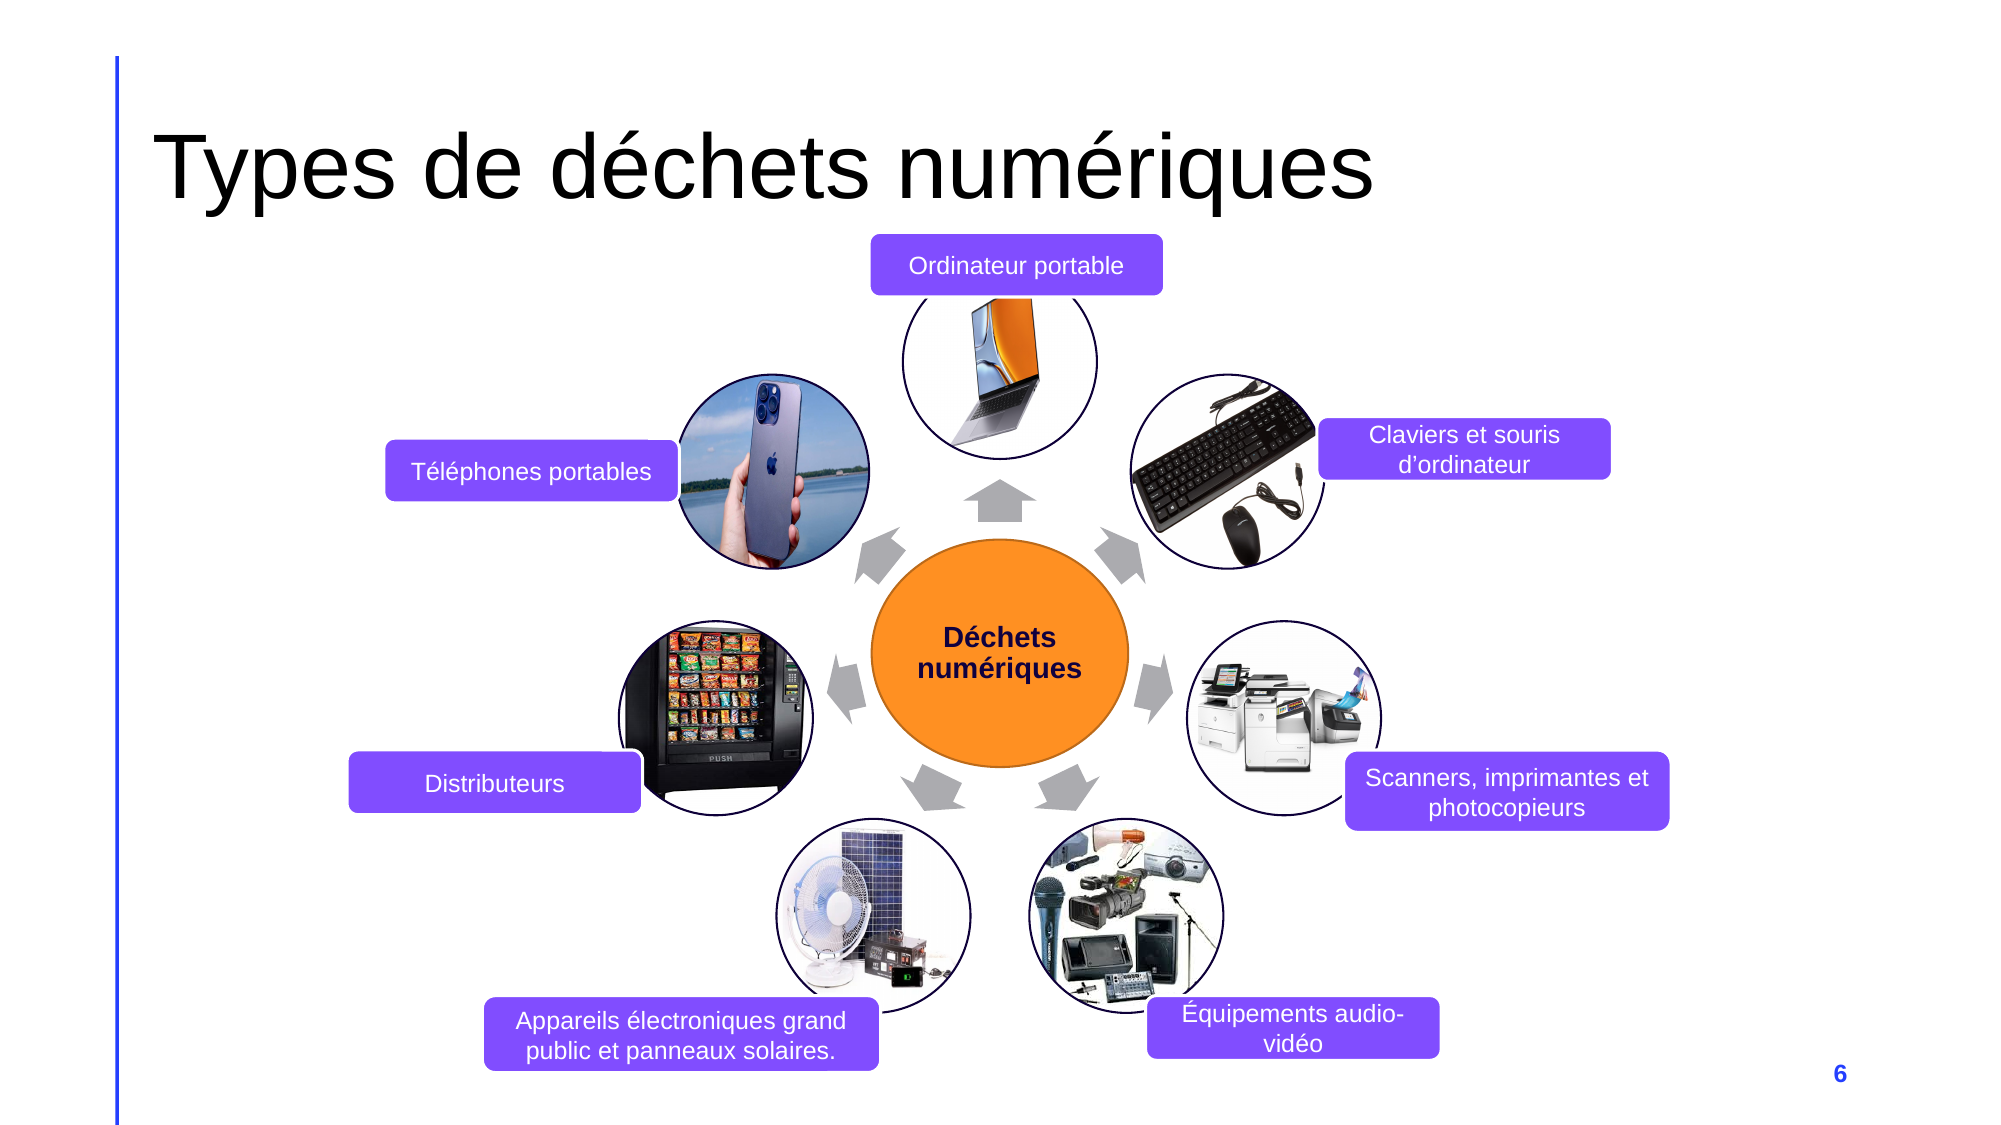

# Types de déchets numériques
Ordinateur portable
Déchets numériques

Claviers et souris d’ordinateur
Téléphones portables
Distributeurs
Scanners, imprimantes et photocopieurs
Équipements audio-vidéo
Appareils électroniques grand public et panneaux solaires.
6